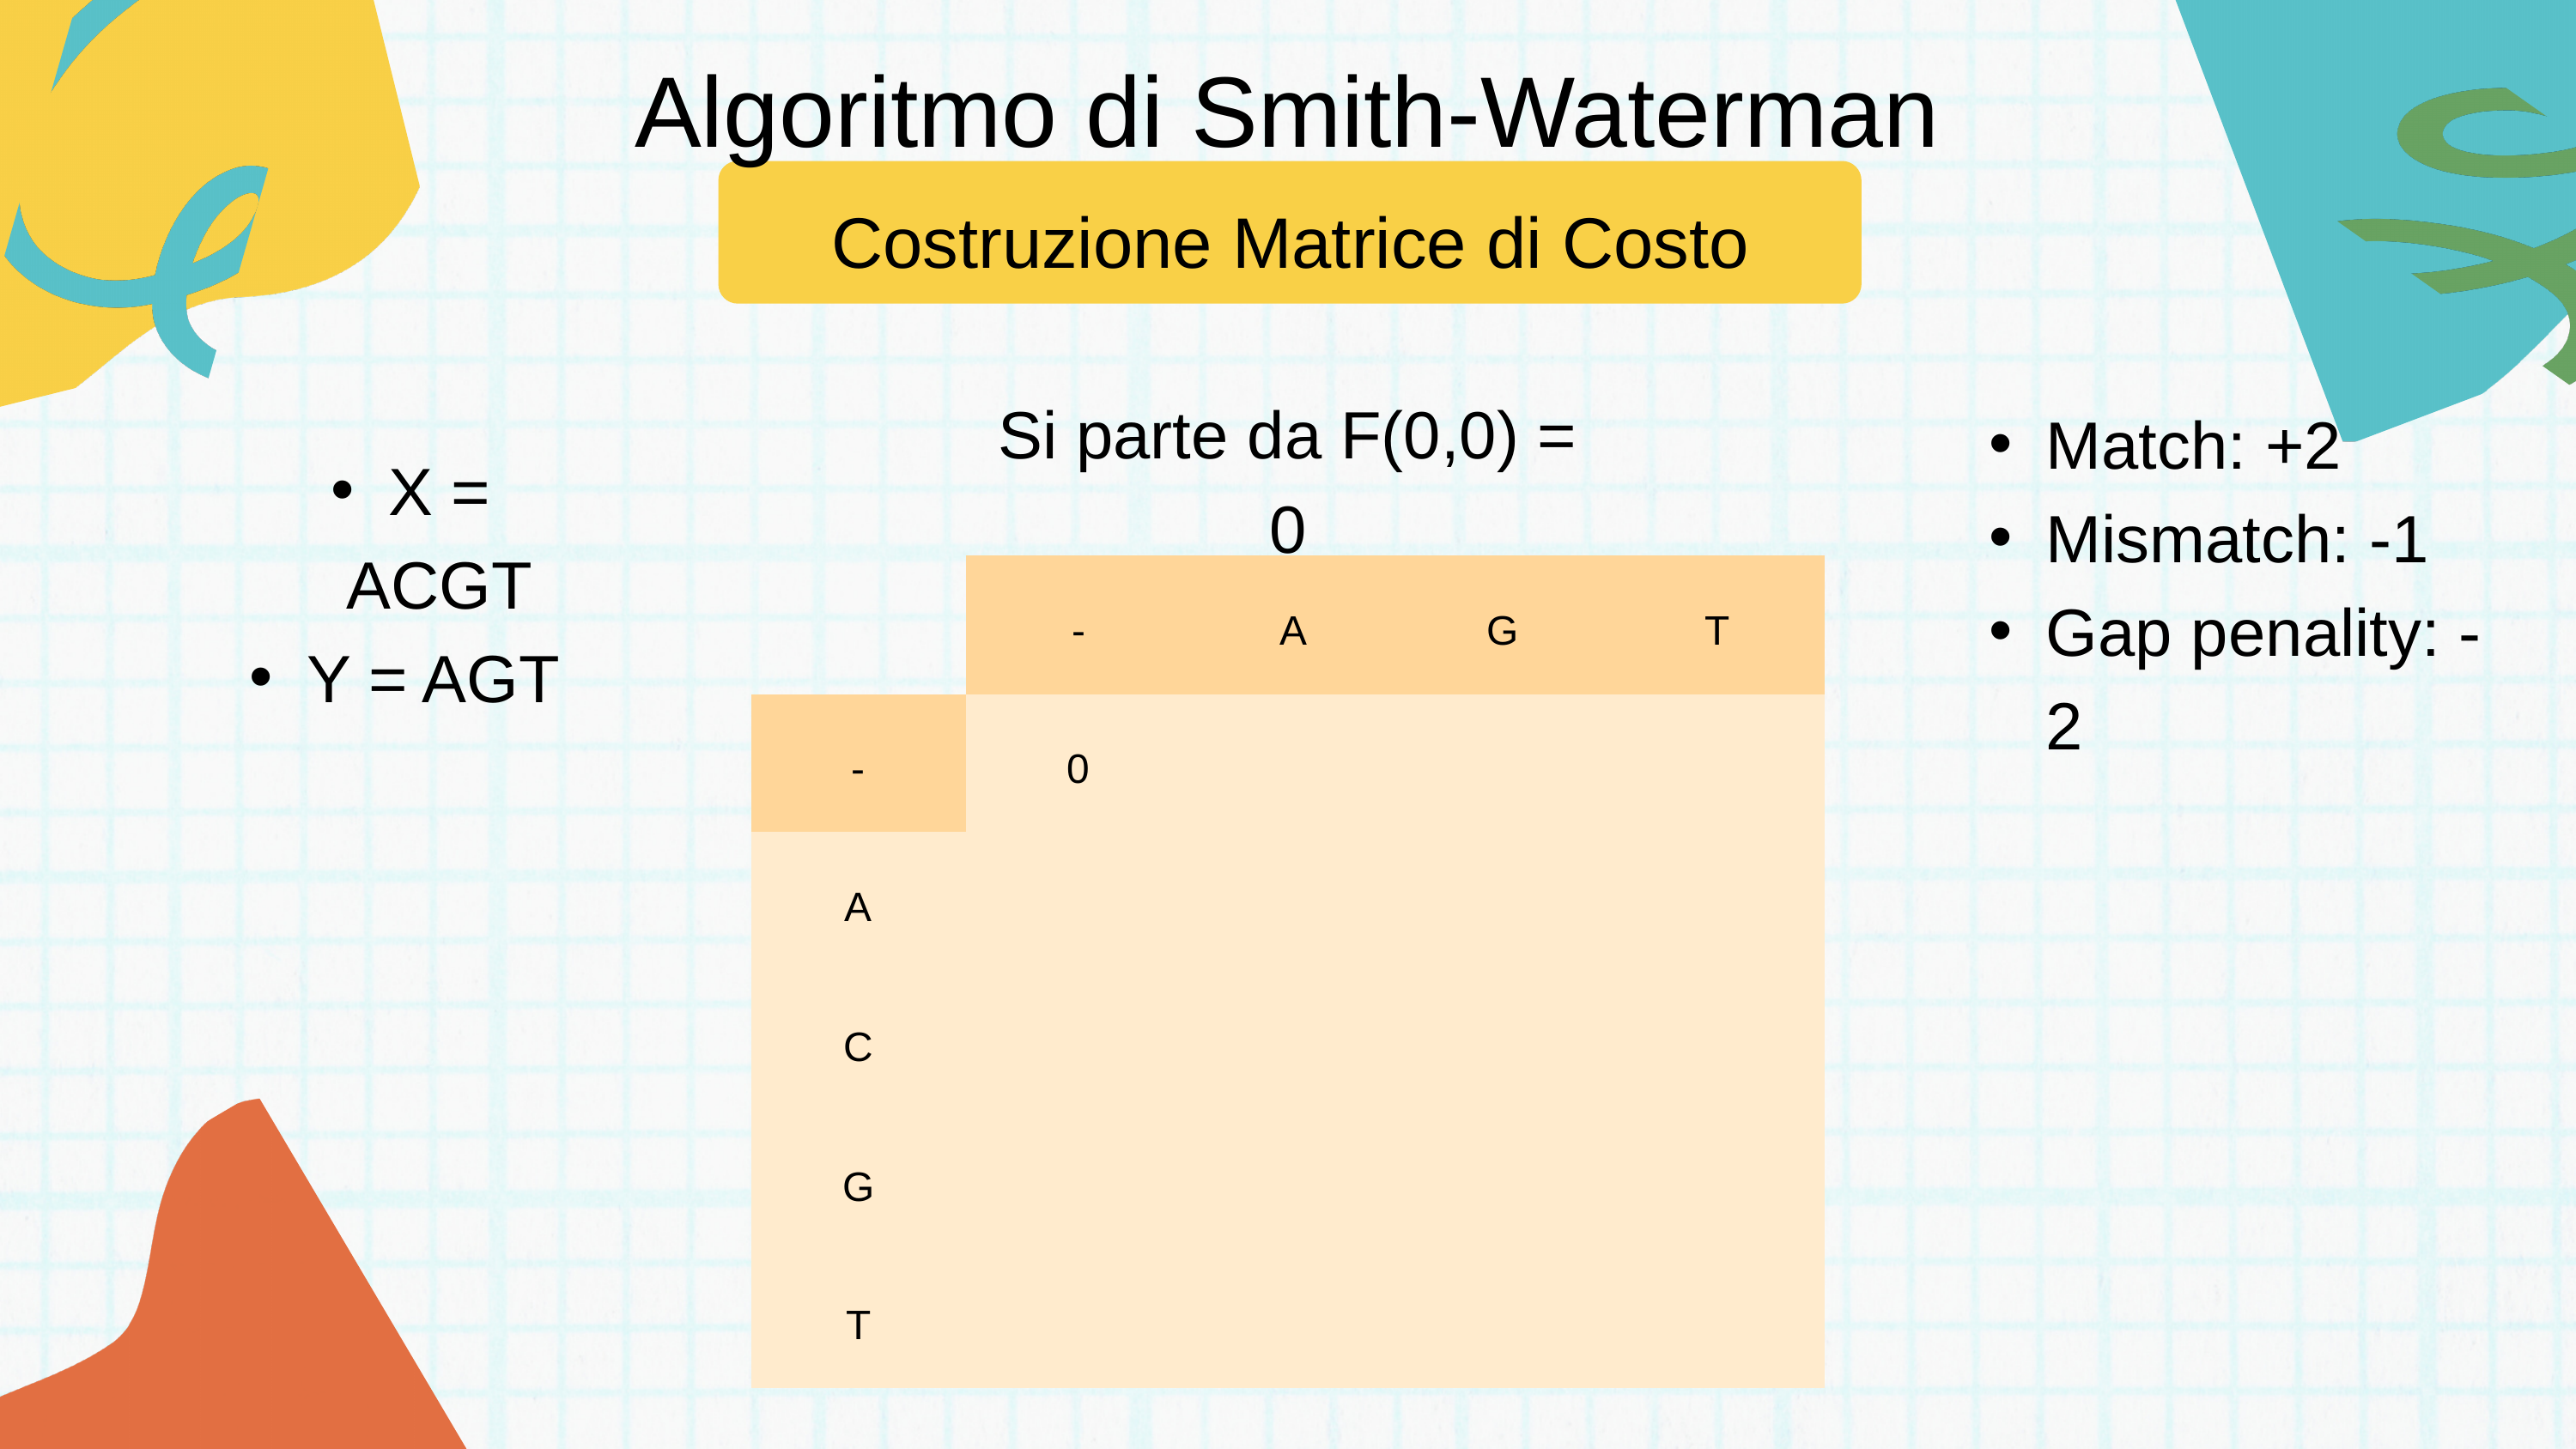

Algoritmo di Smith-Waterman

Costruzione Matrice di Costo
Si parte da F(0,0) = 0
Match: +2
Mismatch: -1
Gap penality: -2
X = ACGT
Y = AGT
|  | - | A | G | T |
| --- | --- | --- | --- | --- |
| - | 0 |  |  |  |
| A |  |  |  |  |
| C |  |  |  |  |
| G |  |  |  |  |
| T |  |  |  |  |